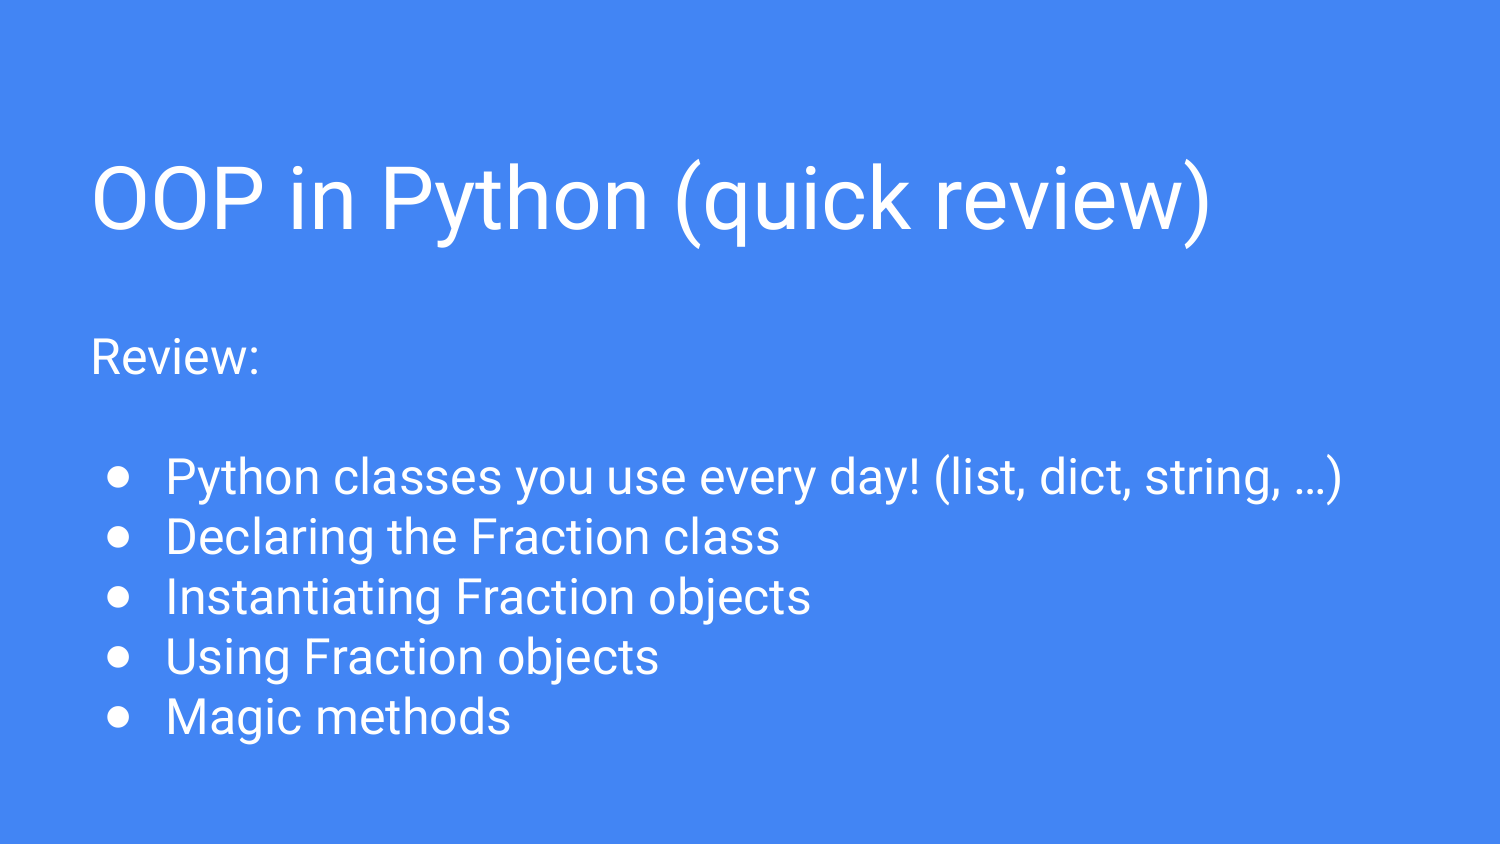

# OOP in Python (quick review)
Review:

Python classes you use every day! (list, dict, string, …)
Declaring the Fraction class
Instantiating Fraction objects
Using Fraction objects
Magic methods